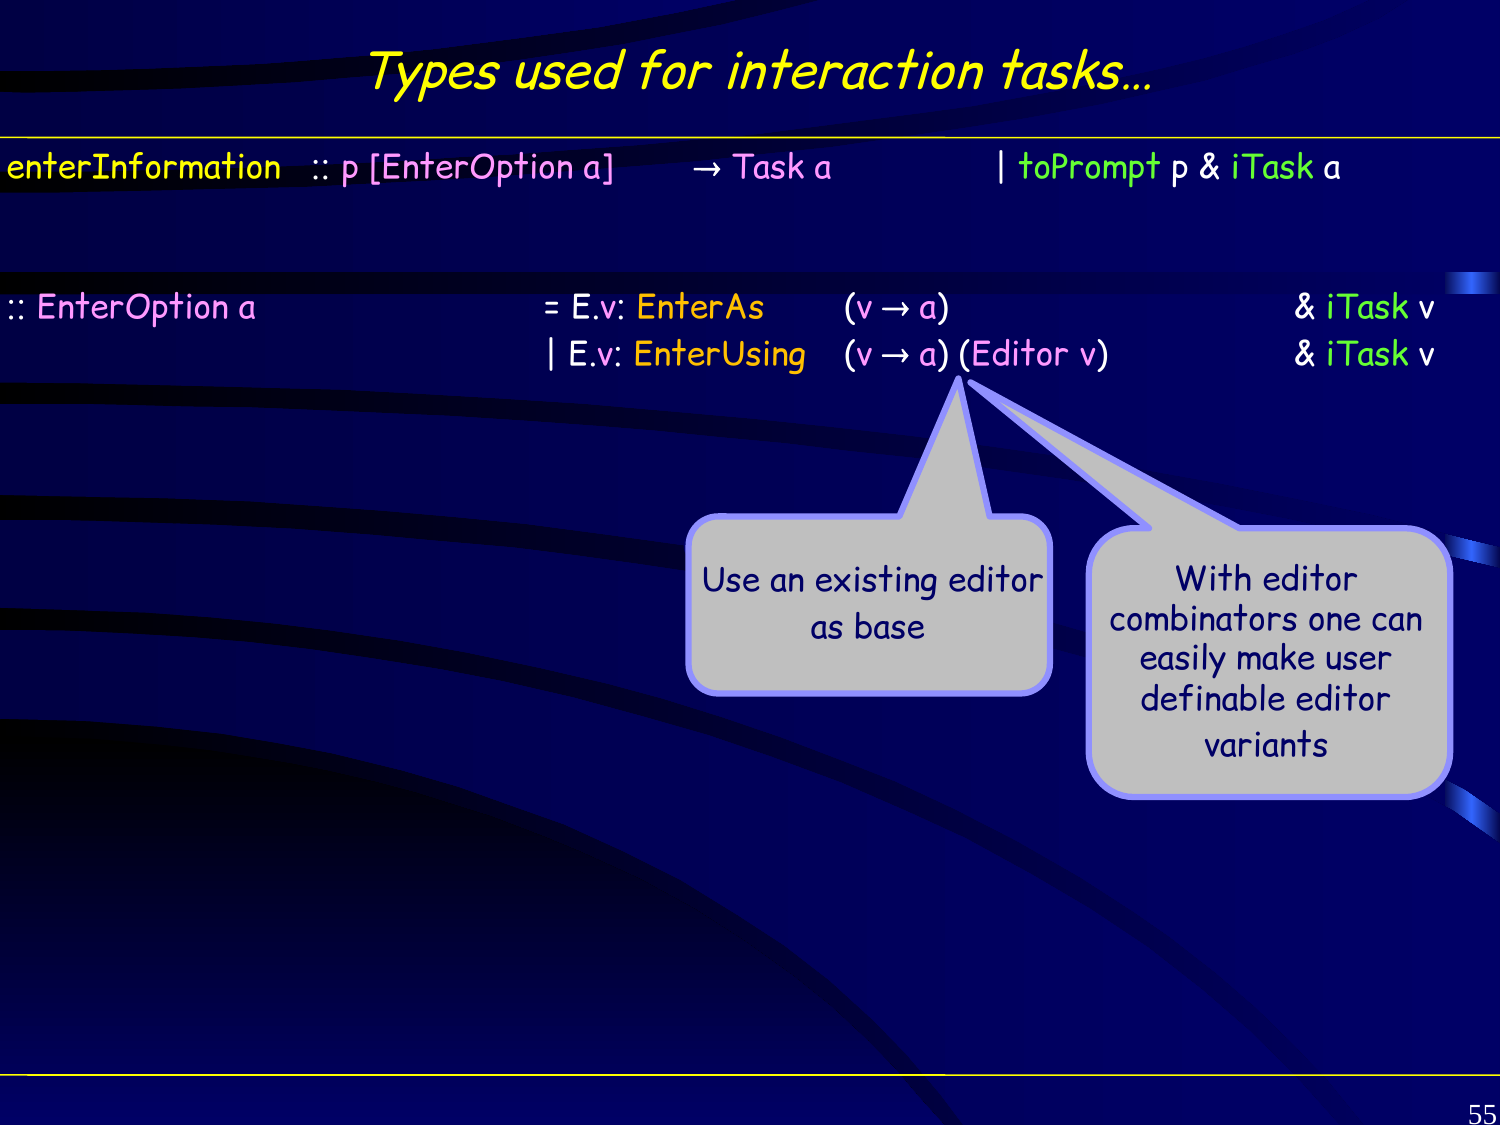

# Types used for interaction tasks…
enterInformation   :: p [EnterOption a] 	→ Task a    	| toPrompt p & iTask a

:: EnterOption a		= E.v: EnterAs	(v → a)			& iTask v
				| E.v: EnterUsing 	(v → a) (Editor v)            	& iTask v

Context Restriction

Use an existing editor
as base

With editor combinators one can easily make user definable editor
variants

55